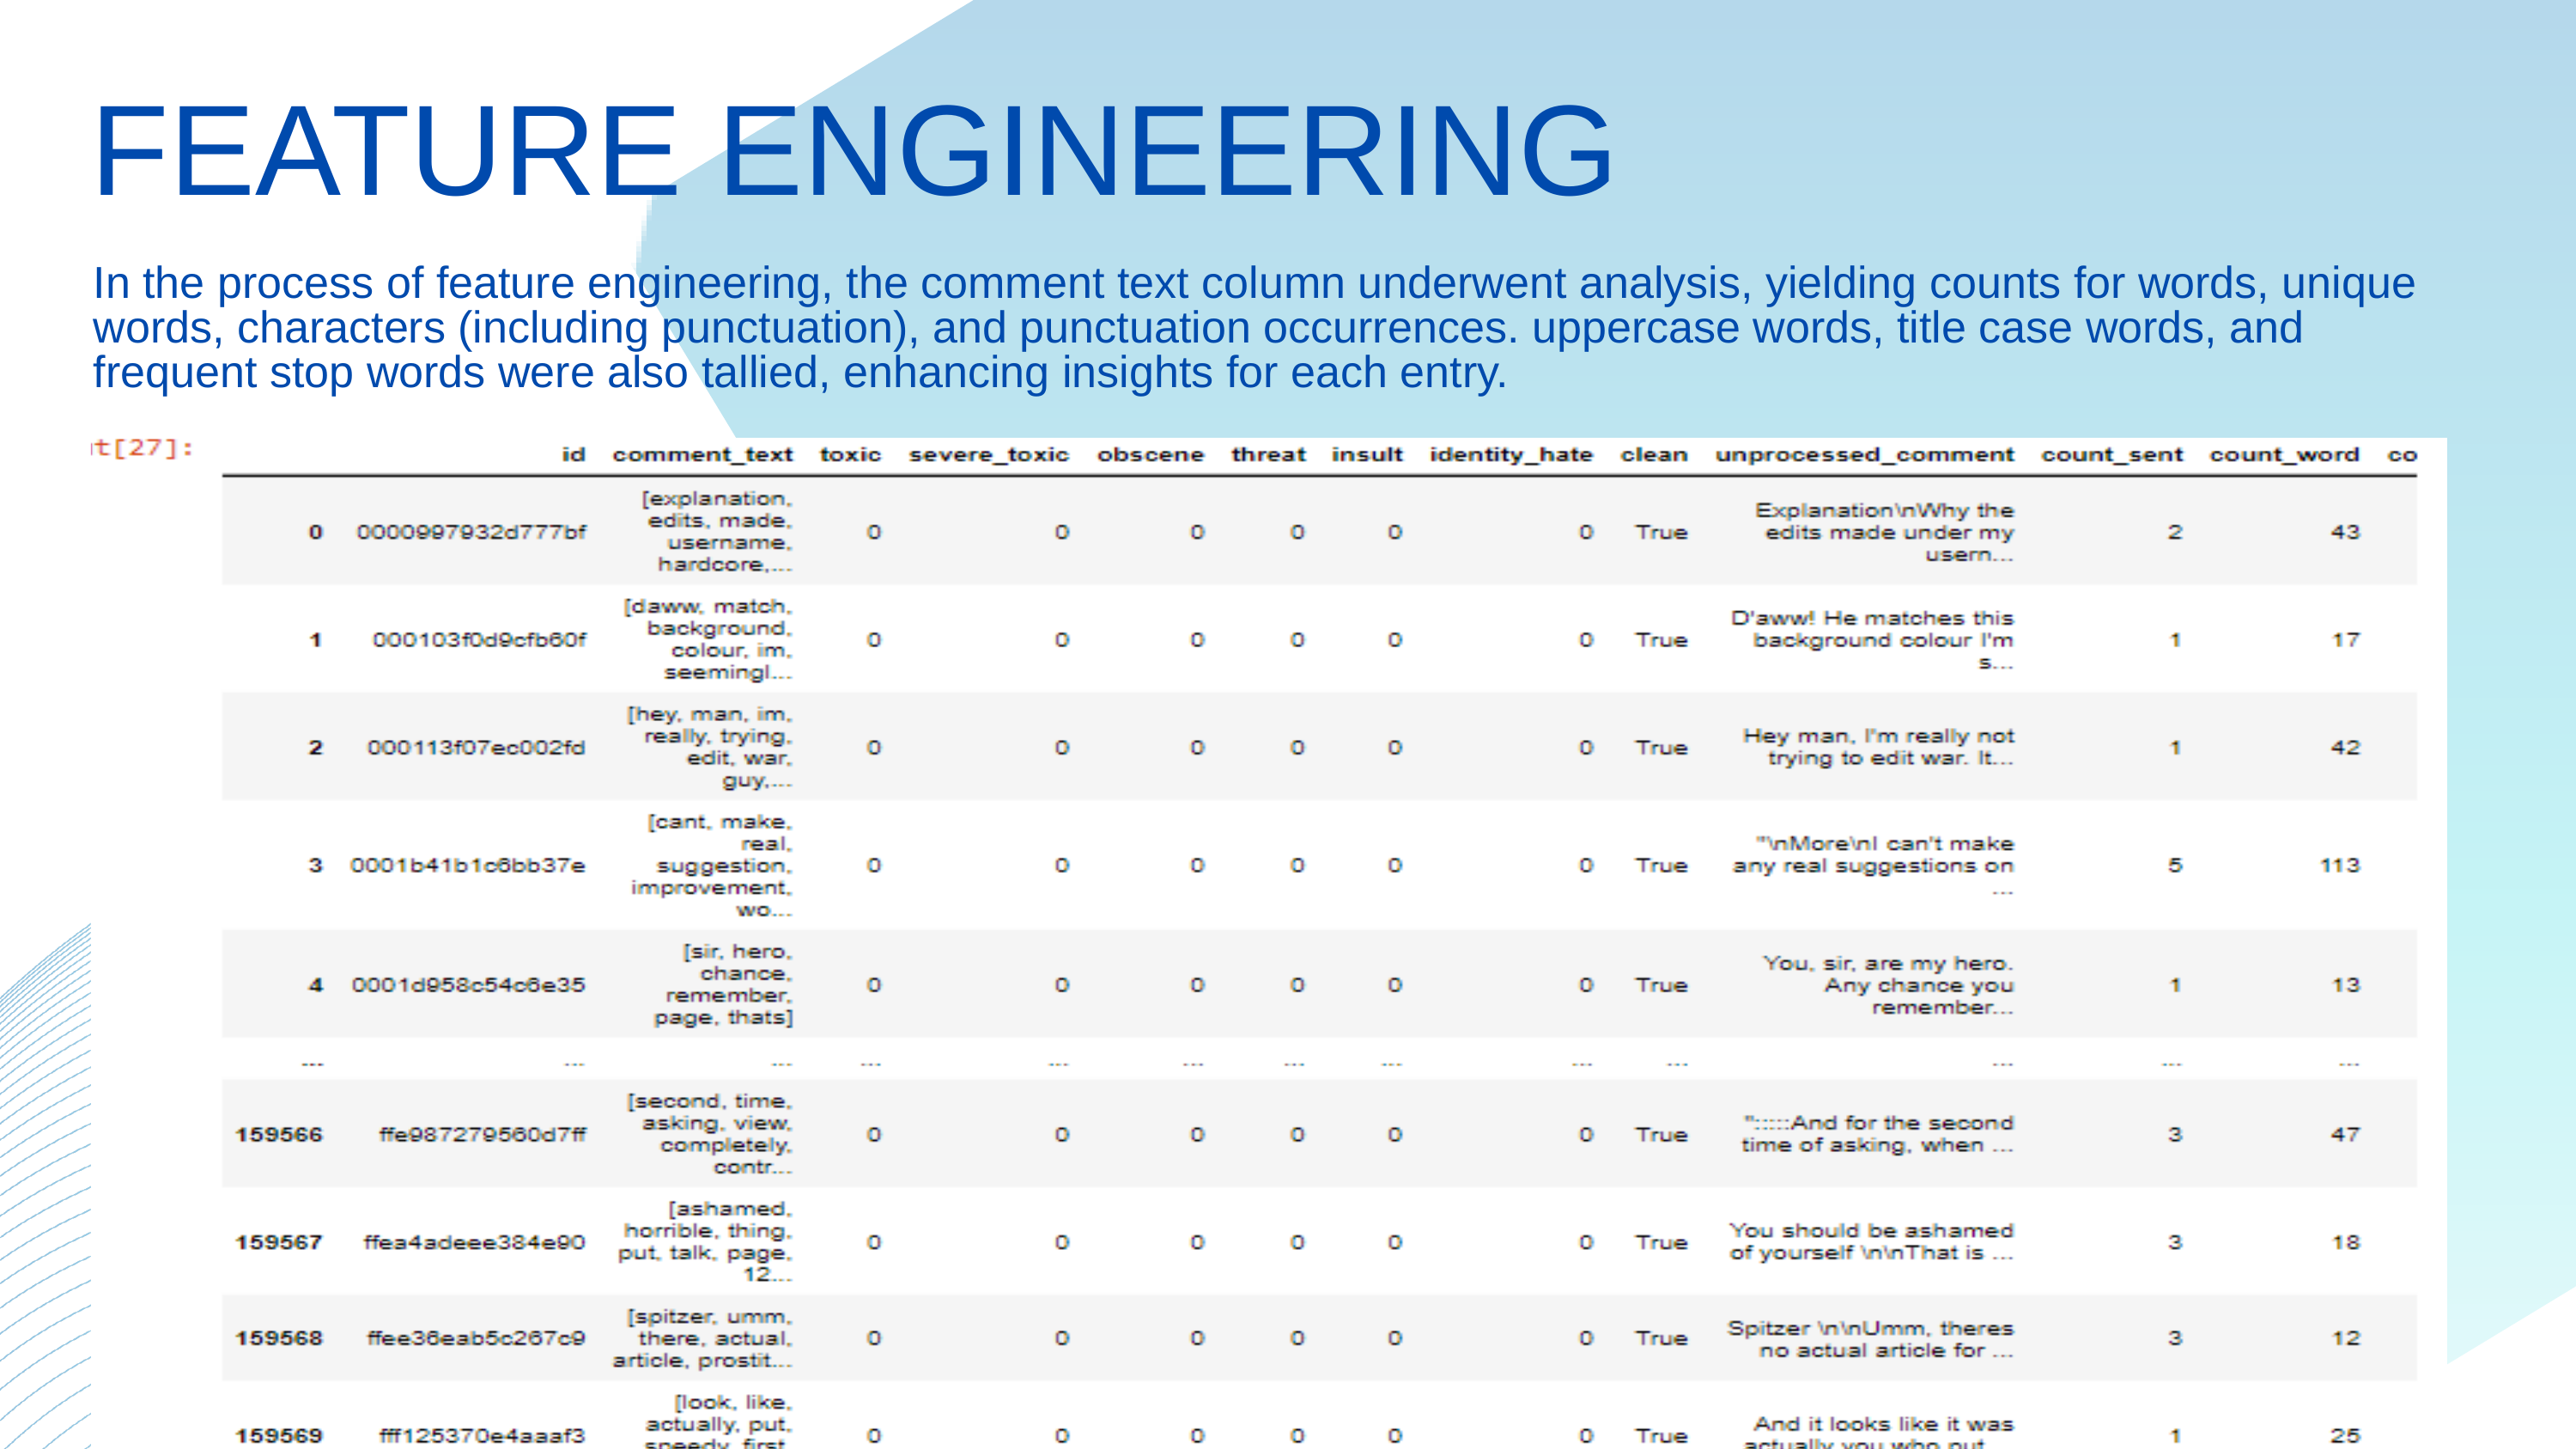

FEATURE ENGINEERING
In the process of feature engineering, the comment text column underwent analysis, yielding counts for words, unique words, characters (including punctuation), and punctuation occurrences. uppercase words, title case words, and frequent stop words were also tallied, enhancing insights for each entry.